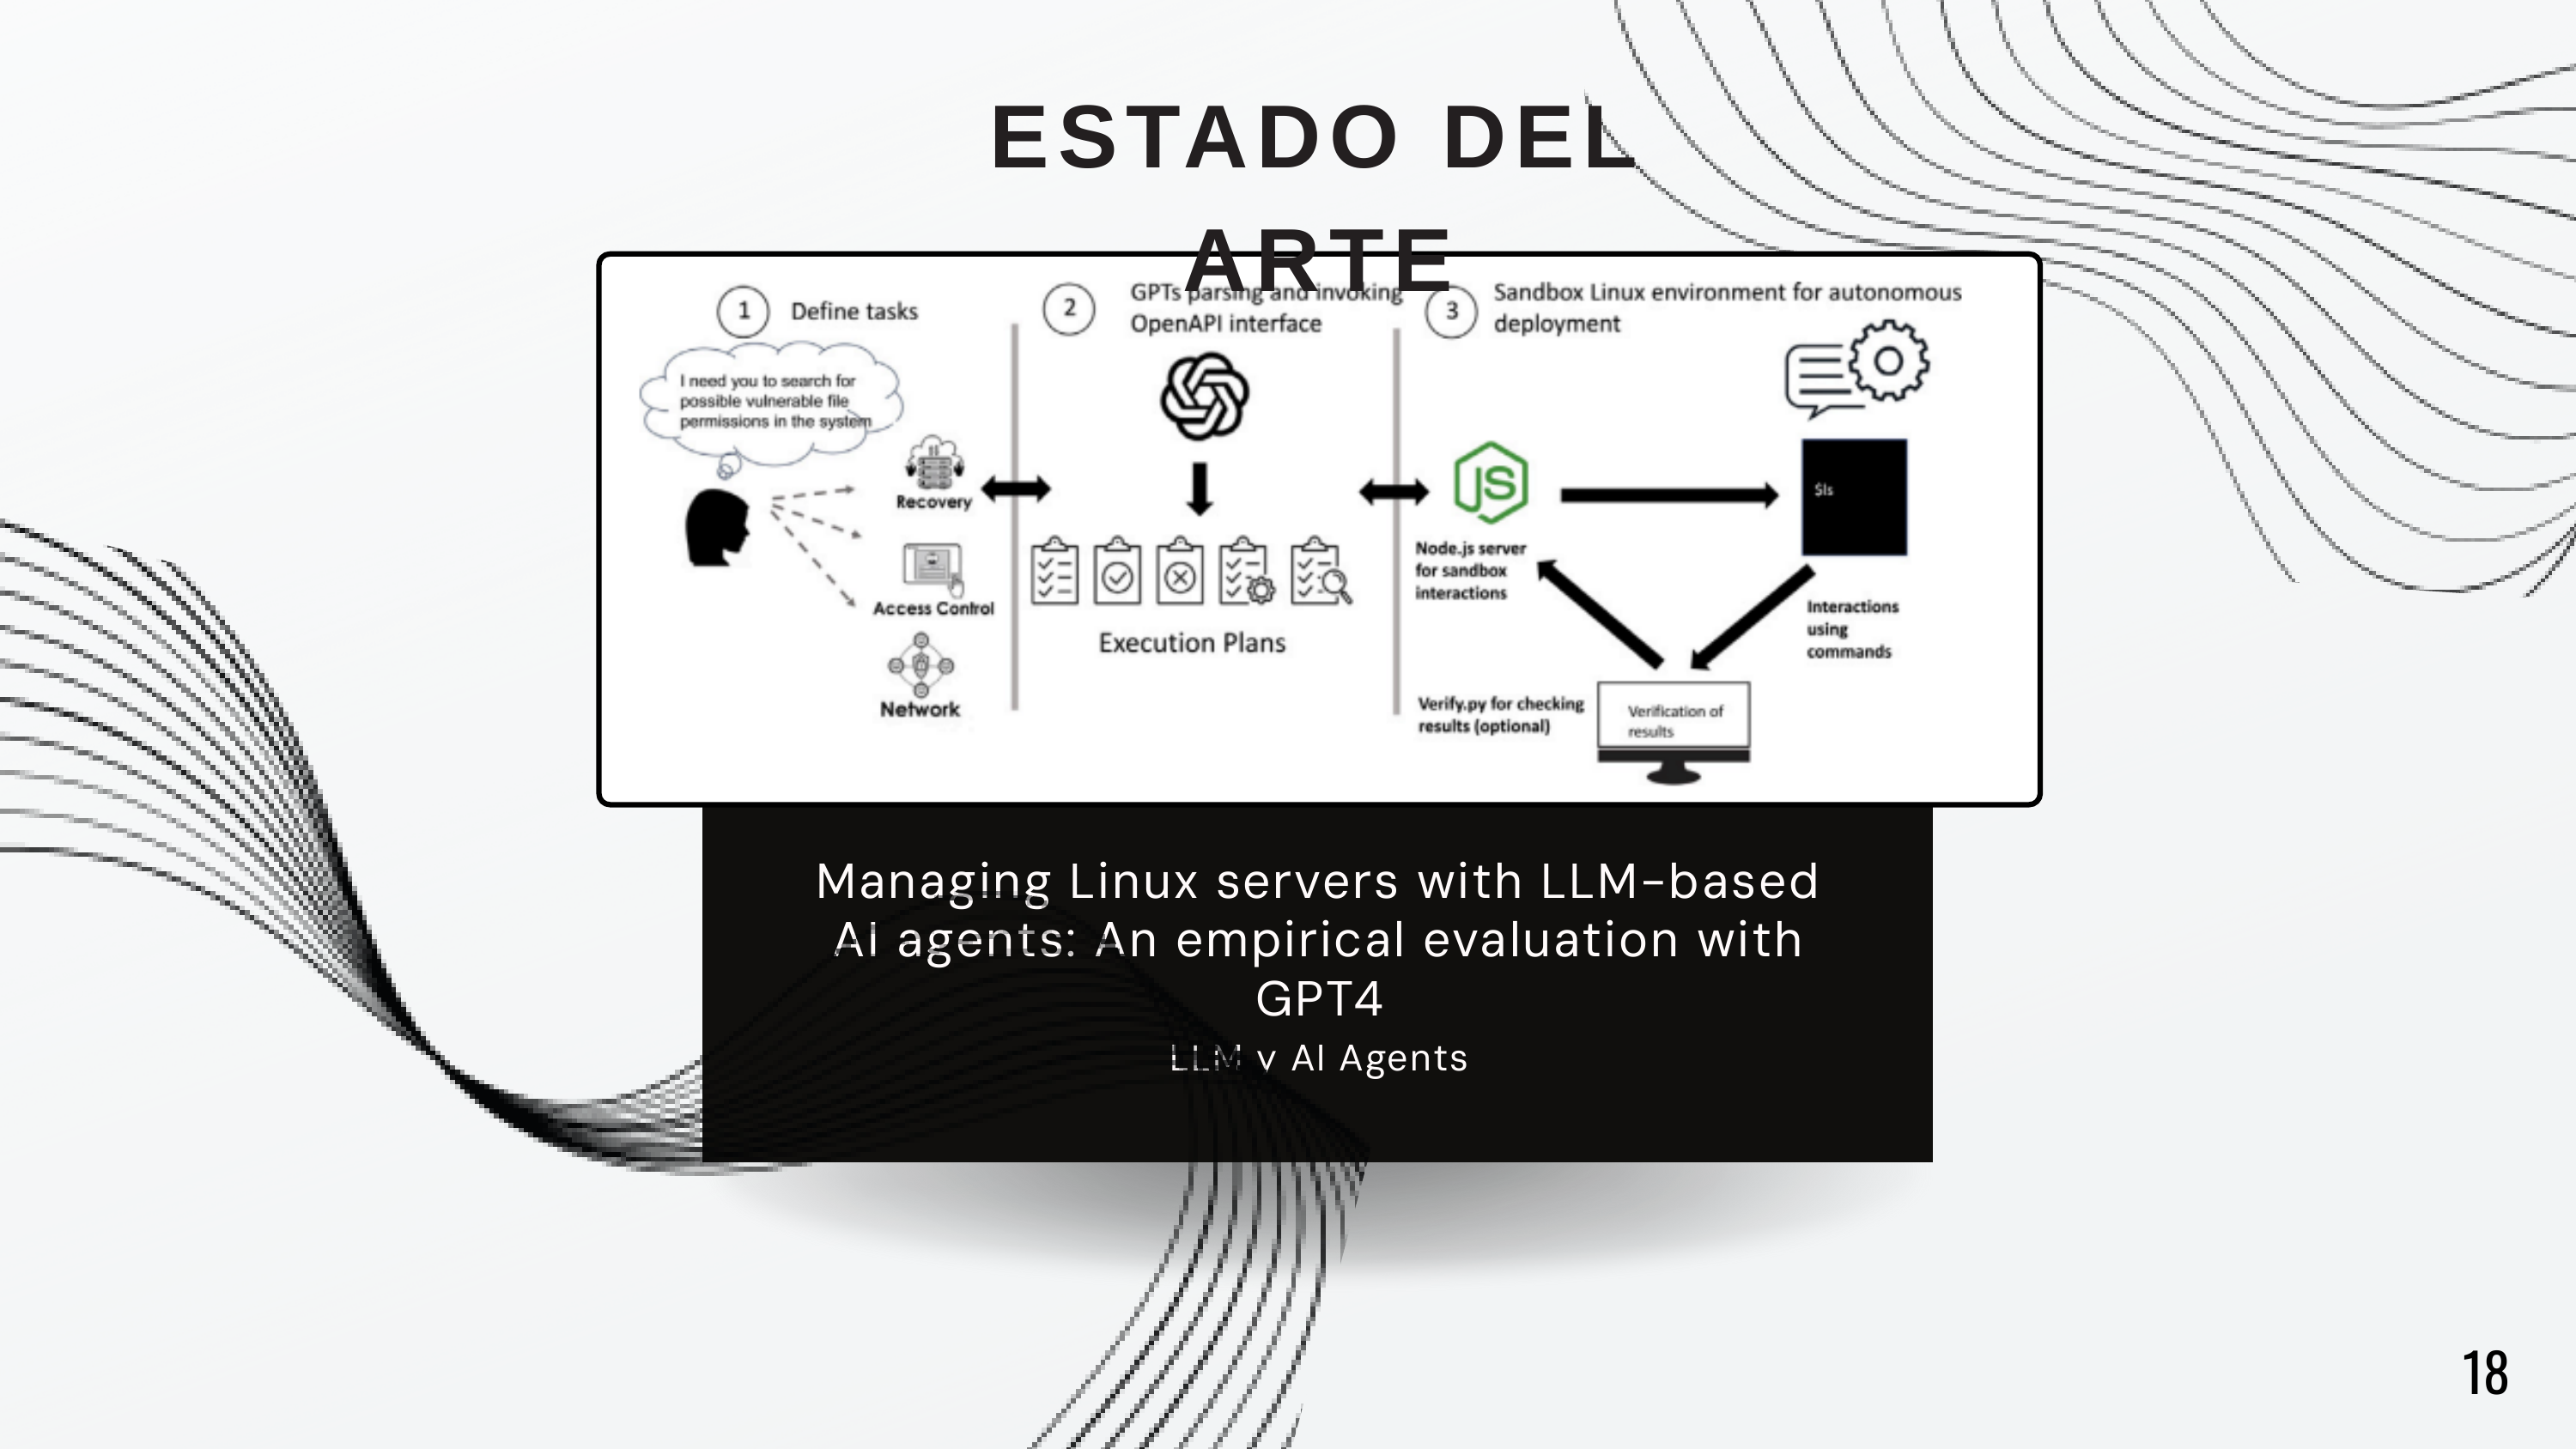

ESTADO DEL ARTE

Managing Linux servers with LLM-based AI agents: An empirical evaluation with GPT4
LLM y AI Agents

18